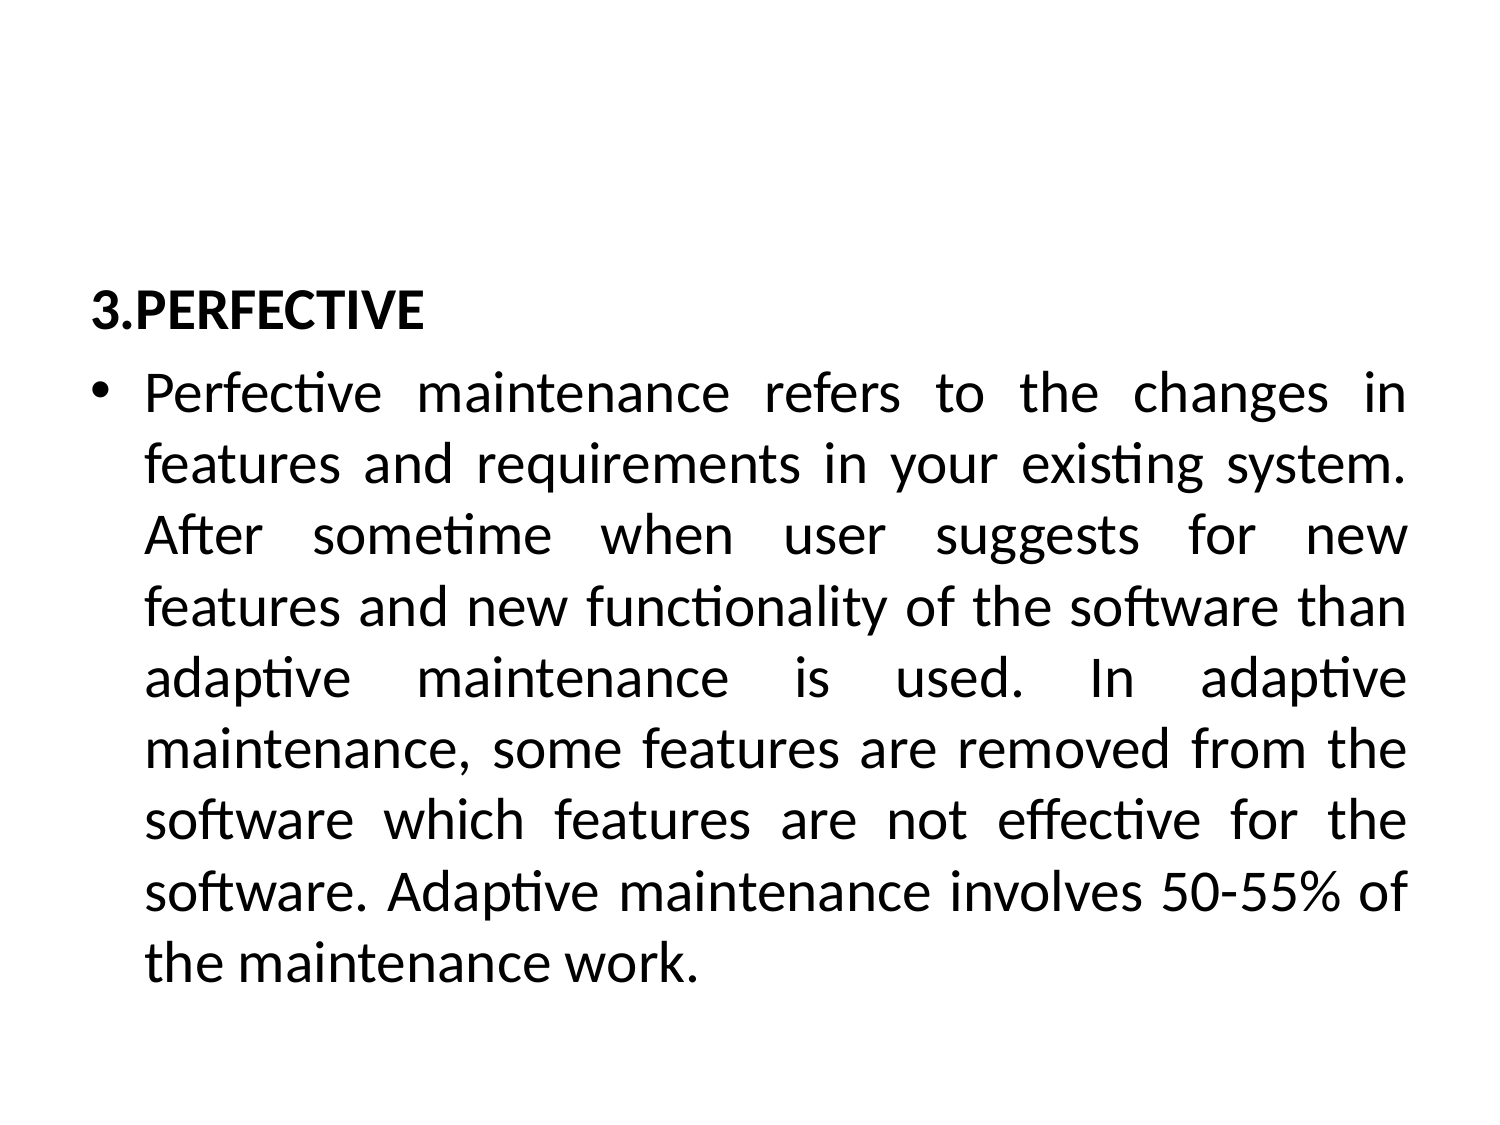

#
3.PERFECTIVE
Perfective maintenance refers to the changes in features and requirements in your existing system. After sometime when user suggests for new features and new functionality of the software than adaptive maintenance is used. In adaptive maintenance, some features are removed from the software which features are not effective for the software. Adaptive maintenance involves 50-55% of the maintenance work.